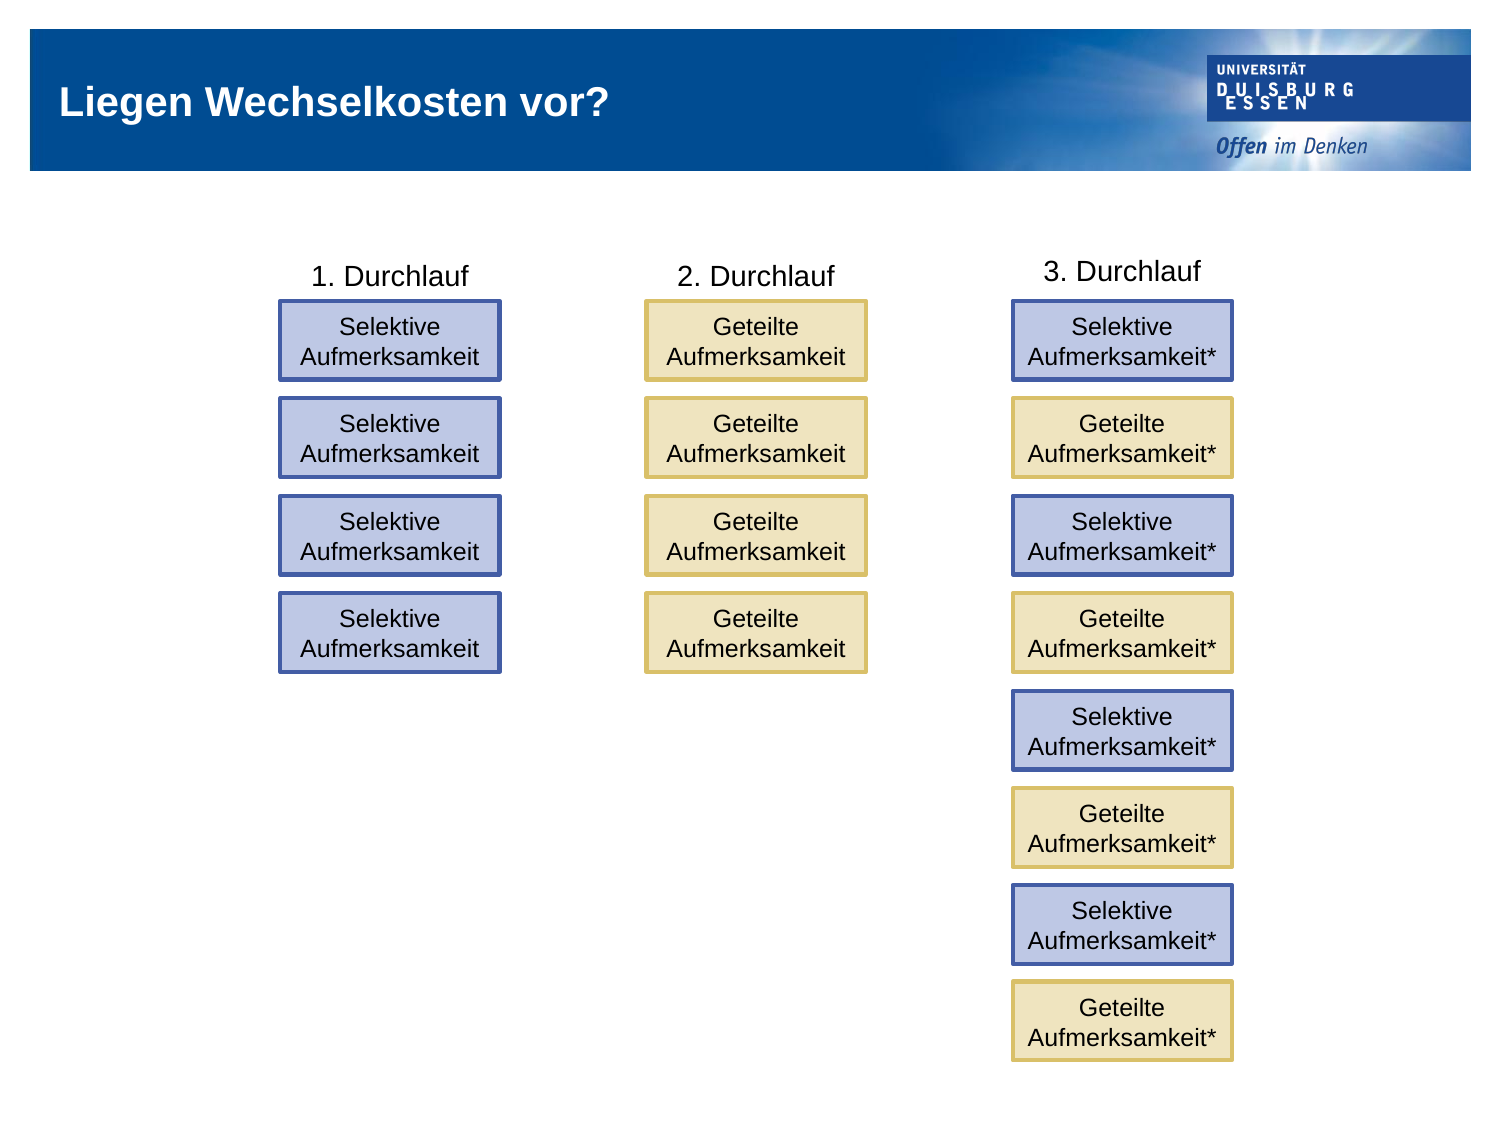

# Liegen Wechselkosten vor?
3. Durchlauf
1. Durchlauf
2. Durchlauf
Selektive Aufmerksamkeit
Geteilte Aufmerksamkeit
Selektive Aufmerksamkeit*
Selektive Aufmerksamkeit
Geteilte Aufmerksamkeit
Geteilte Aufmerksamkeit*
Selektive Aufmerksamkeit
Geteilte Aufmerksamkeit
Selektive Aufmerksamkeit*
Selektive Aufmerksamkeit
Geteilte Aufmerksamkeit
Geteilte Aufmerksamkeit*
Selektive Aufmerksamkeit*
Geteilte Aufmerksamkeit*
Selektive Aufmerksamkeit*
Geteilte Aufmerksamkeit*